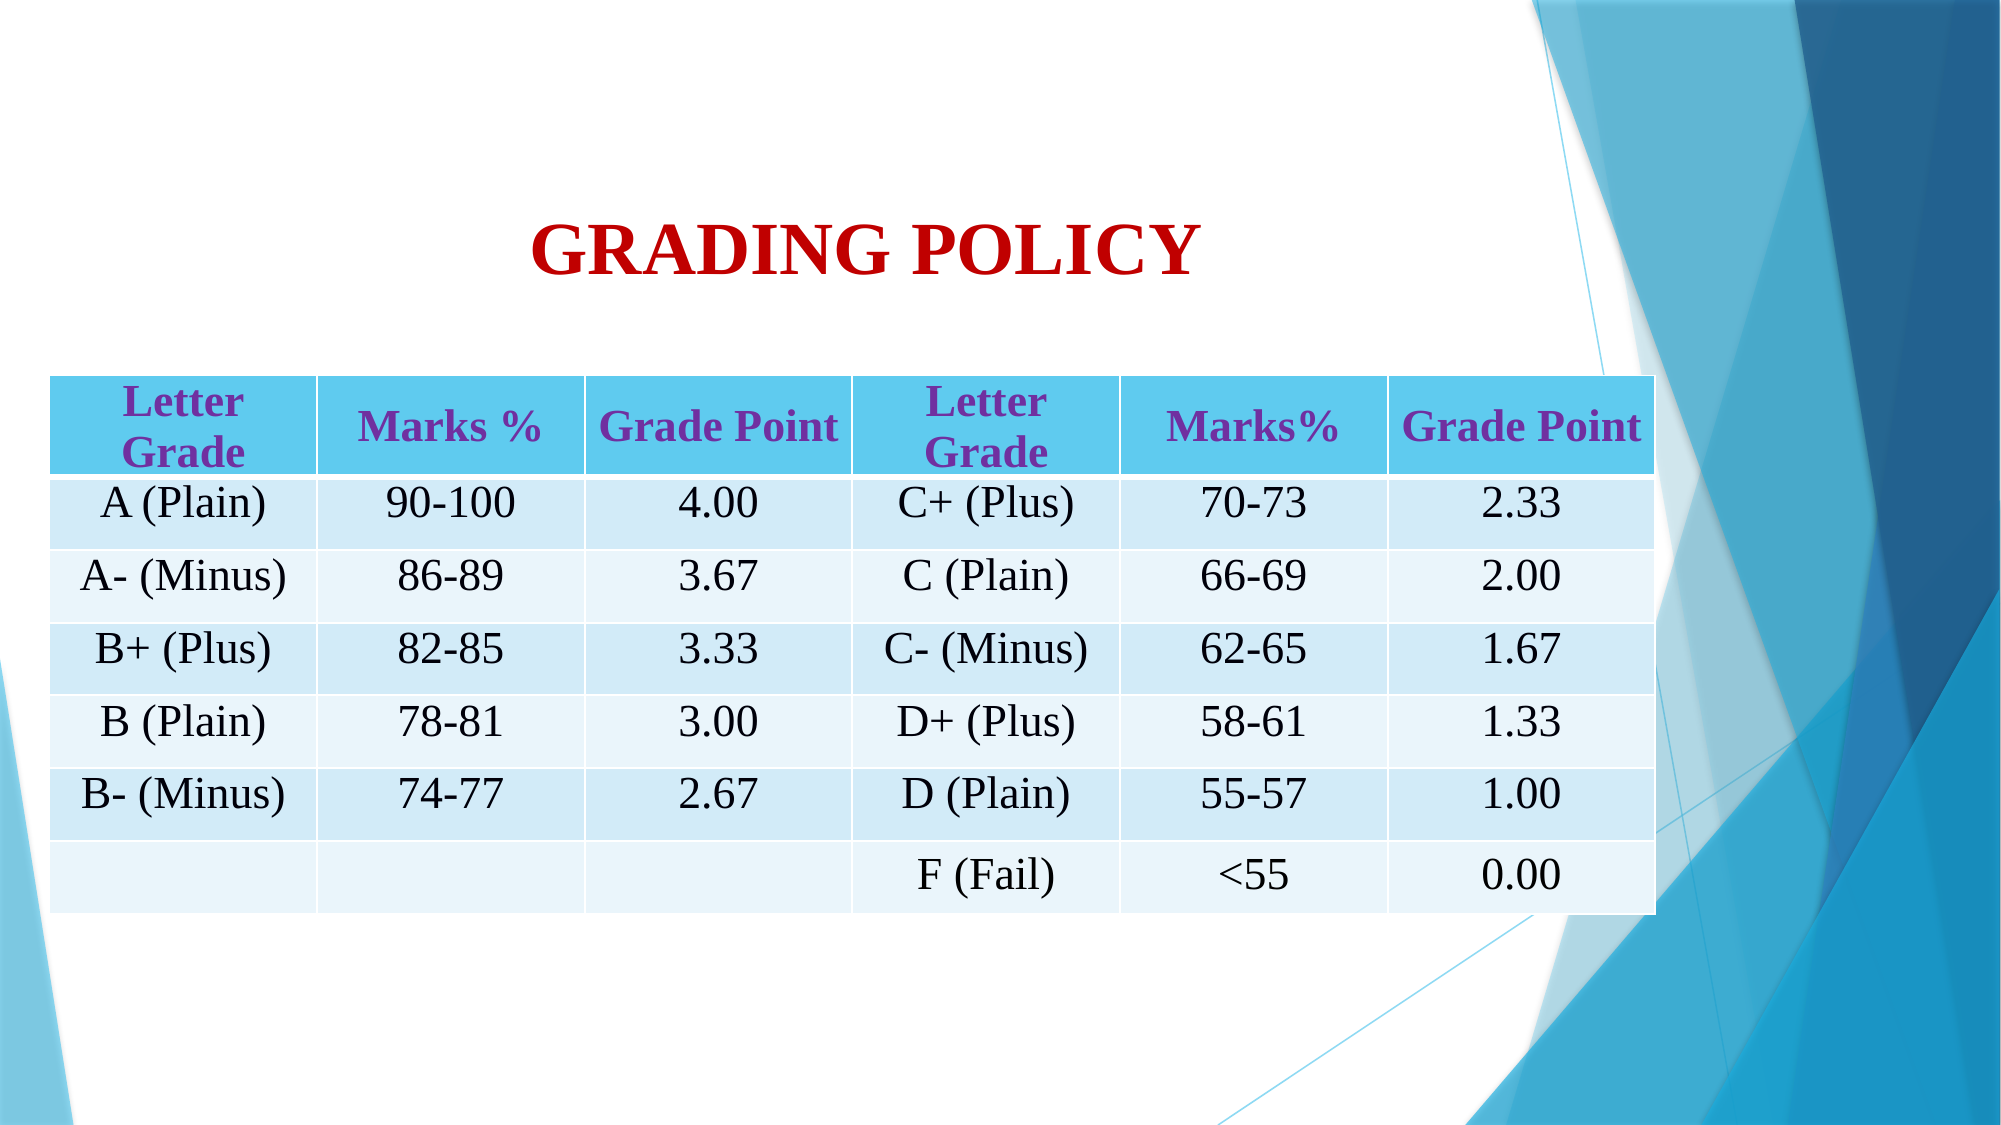

# GRADING POLICY
| Letter Grade | Marks % | Grade Point | Letter Grade | Marks% | Grade Point |
| --- | --- | --- | --- | --- | --- |
| A (Plain) | 90-100 | 4.00 | C+ (Plus) | 70-73 | 2.33 |
| A- (Minus) | 86-89 | 3.67 | C (Plain) | 66-69 | 2.00 |
| B+ (Plus) | 82-85 | 3.33 | C- (Minus) | 62-65 | 1.67 |
| B (Plain) | 78-81 | 3.00 | D+ (Plus) | 58-61 | 1.33 |
| B- (Minus) | 74-77 | 2.67 | D (Plain) | 55-57 | 1.00 |
|  |  |  | F (Fail) | <55 | 0.00 |